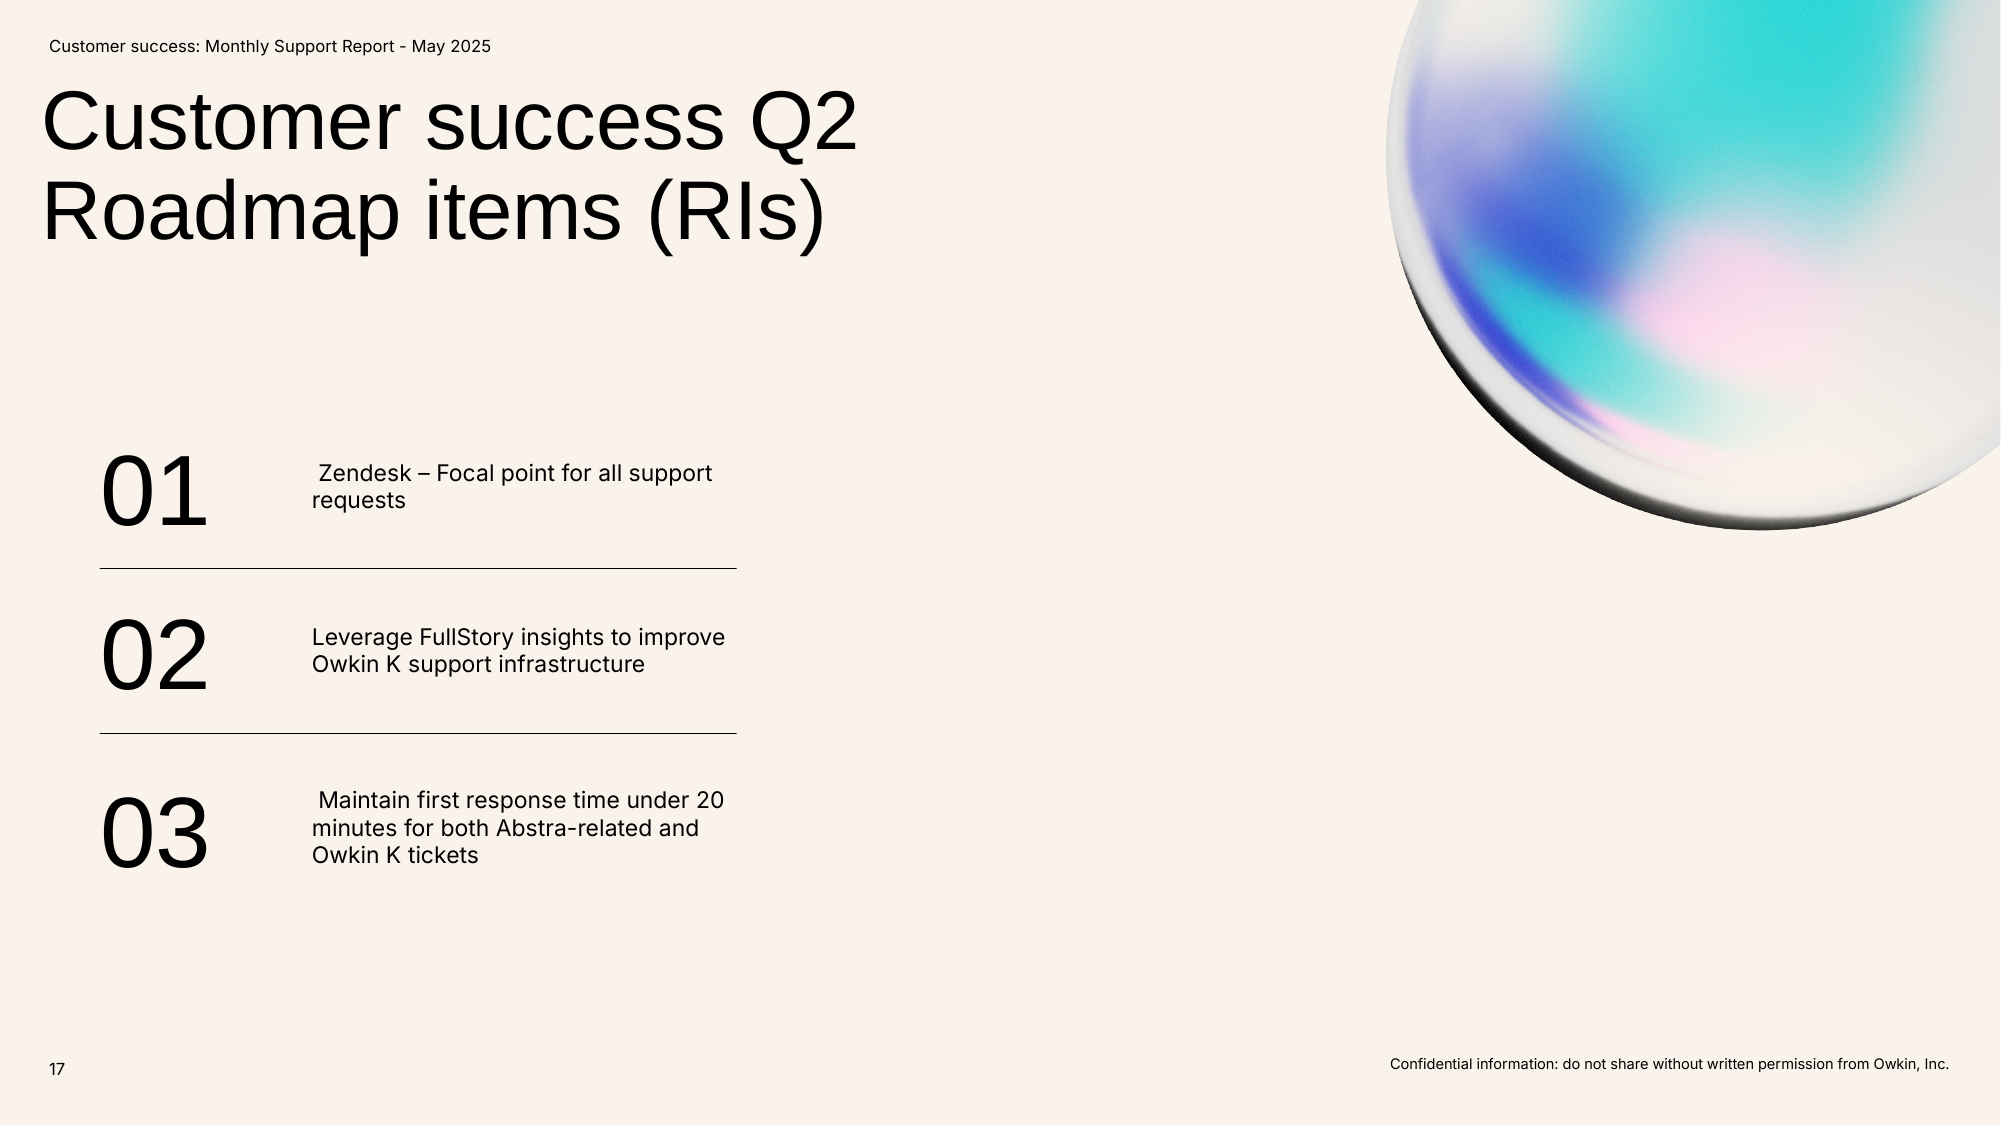

Customer success: Monthly Support Report - May 2025

# Customer success Q2 Roadmap items (RIs)
 Zendesk – Focal point for all support requests
01
Leverage FullStory insights to improve Owkin K support infrastructure
02
03
 Maintain first response time under 20 minutes for both Abstra-related and Owkin K tickets
17